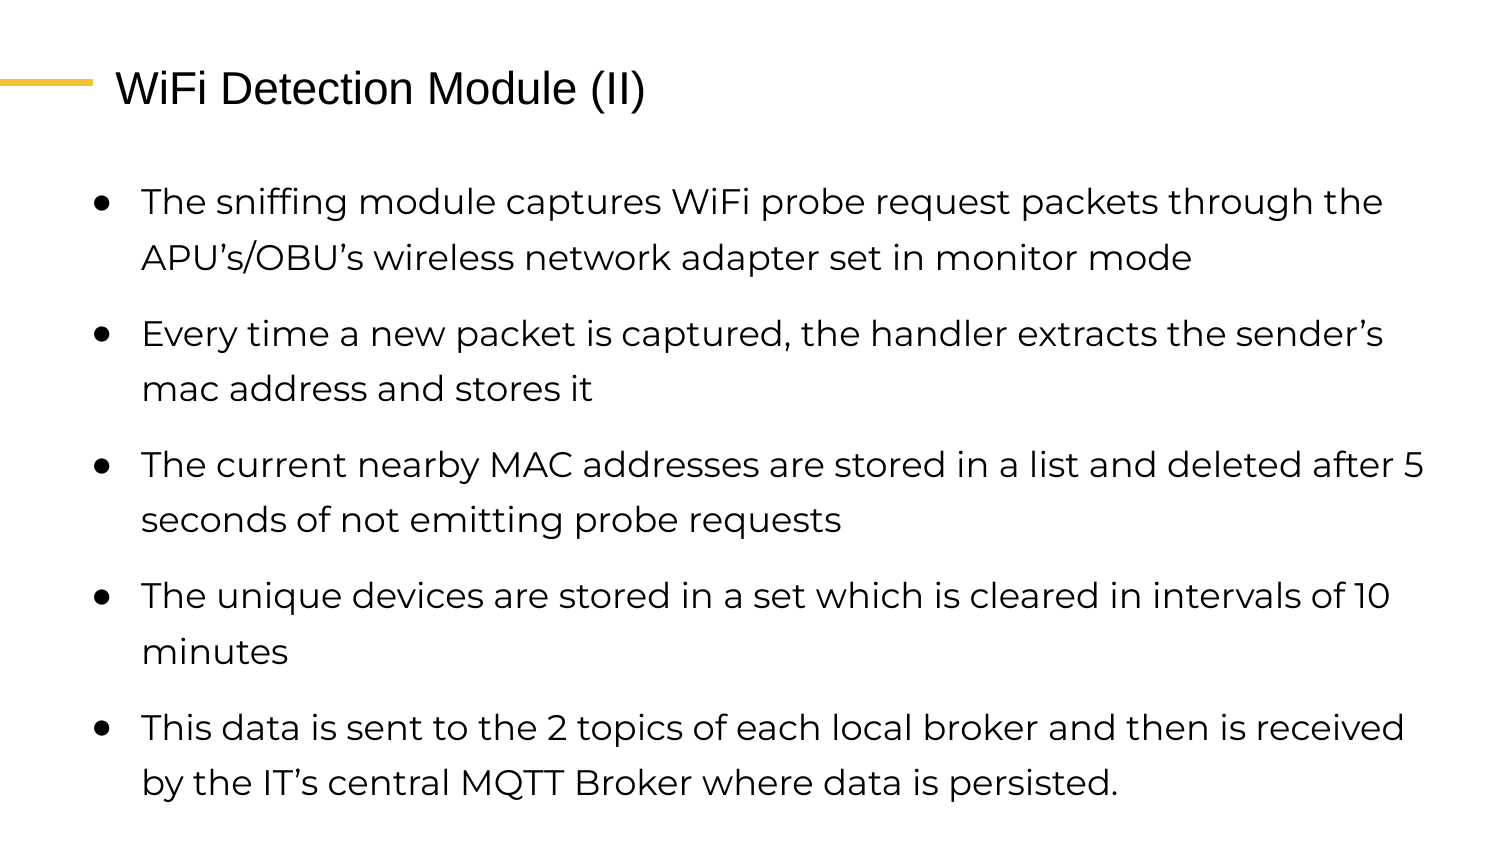

# WiFi Detection Module (II)

The sniffing module captures WiFi probe request packets through the APU’s/OBU’s wireless network adapter set in monitor mode
Every time a new packet is captured, the handler extracts the sender’s mac address and stores it
The current nearby MAC addresses are stored in a list and deleted after 5 seconds of not emitting probe requests
The unique devices are stored in a set which is cleared in intervals of 10 minutes
This data is sent to the 2 topics of each local broker and then is received by the IT’s central MQTT Broker where data is persisted.